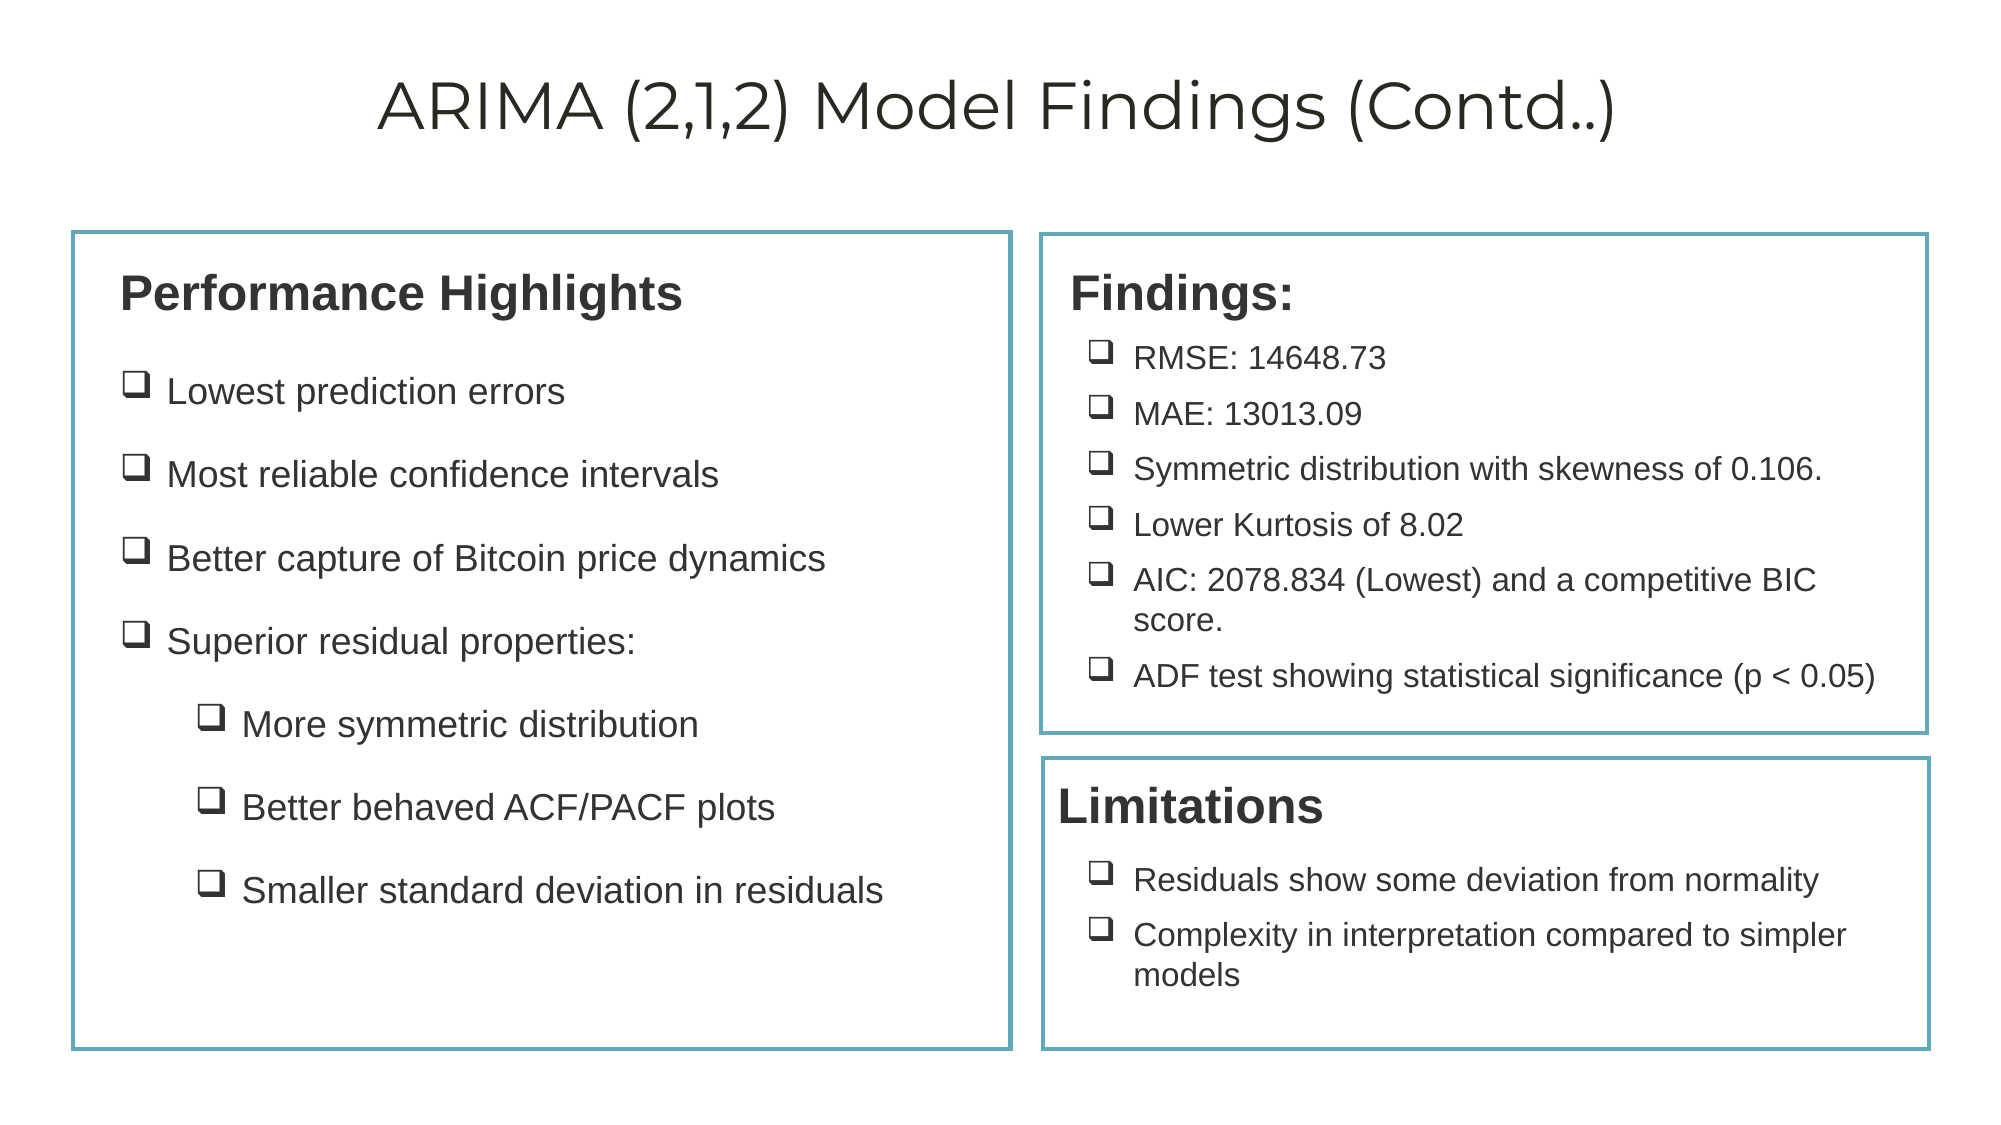

ARIMA (2,1,2) Model Findings (Contd..)

Performance Highlights
Findings:
RMSE: 14648.73
MAE: 13013.09
Symmetric distribution with skewness of 0.106.
Lower Kurtosis of 8.02
AIC: 2078.834 (Lowest) and a competitive BIC score.
ADF test showing statistical significance (p < 0.05)
Lowest prediction errors
Most reliable confidence intervals
Better capture of Bitcoin price dynamics
Superior residual properties:
More symmetric distribution
Better behaved ACF/PACF plots
Smaller standard deviation in residuals

Limitations
Residuals show some deviation from normality
Complexity in interpretation compared to simpler models